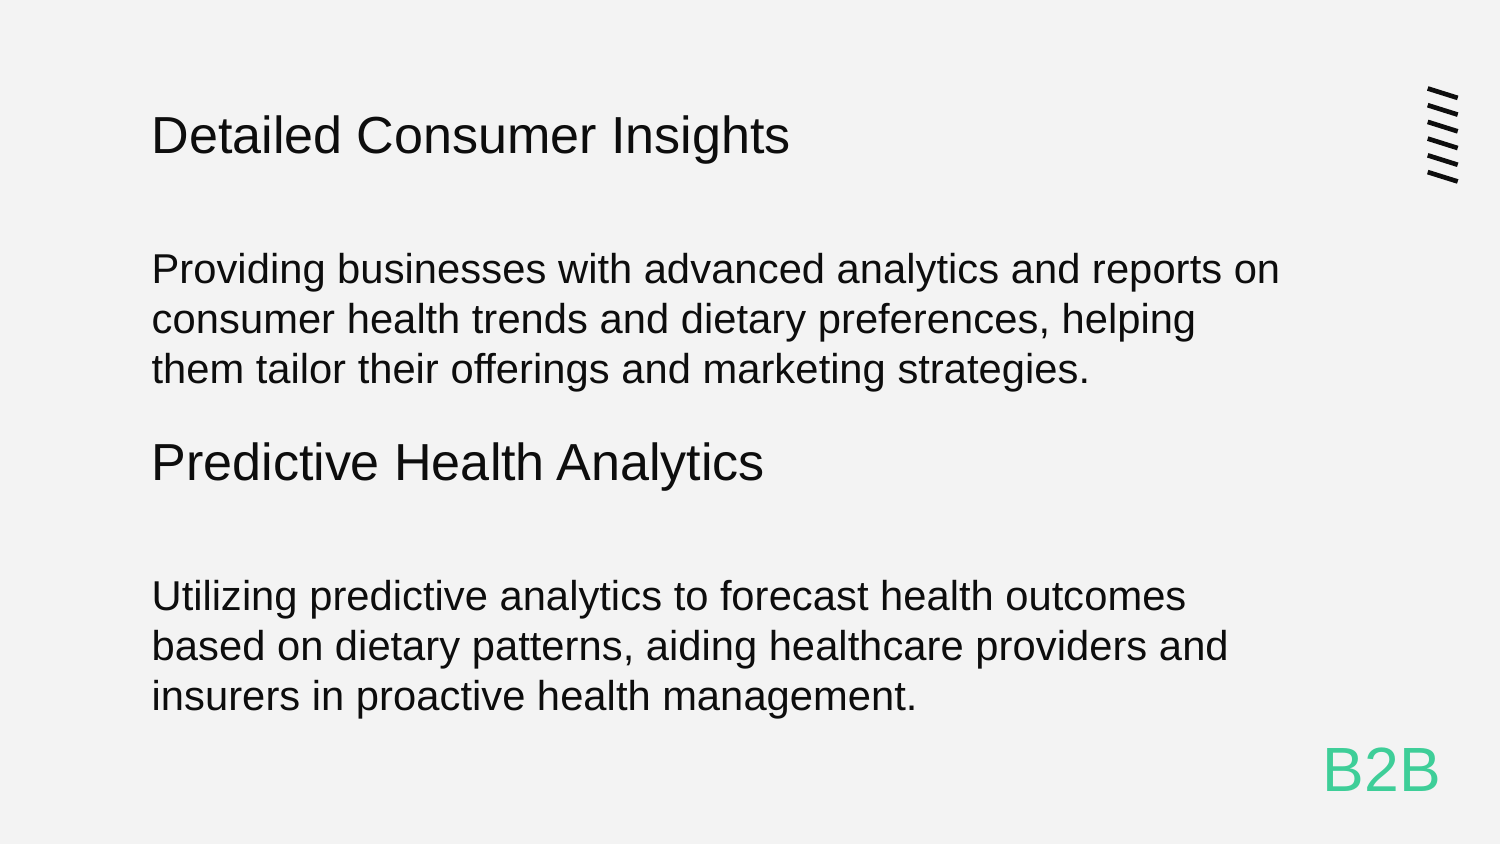

# Detailed Consumer Insights
Providing businesses with advanced analytics and reports on consumer health trends and dietary preferences, helping them tailor their offerings and marketing strategies.
Predictive Health Analytics
Utilizing predictive analytics to forecast health outcomes based on dietary patterns, aiding healthcare providers and insurers in proactive health management.
B2B